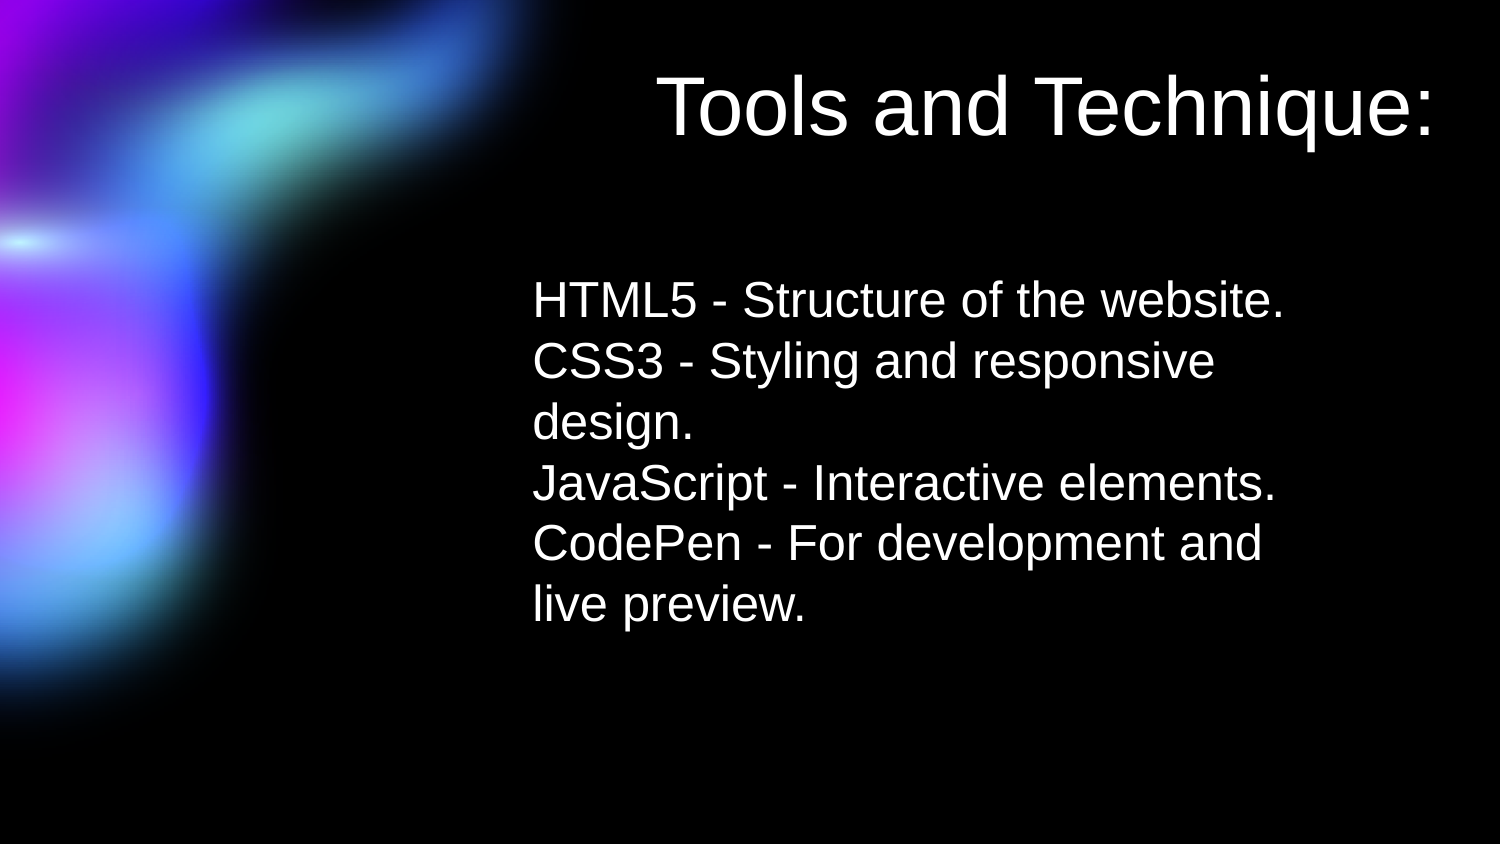

# Tools and Technique:
HTML5 - Structure of the website.
CSS3 - Styling and responsive design.
JavaScript - Interactive elements.
CodePen - For development and live preview.